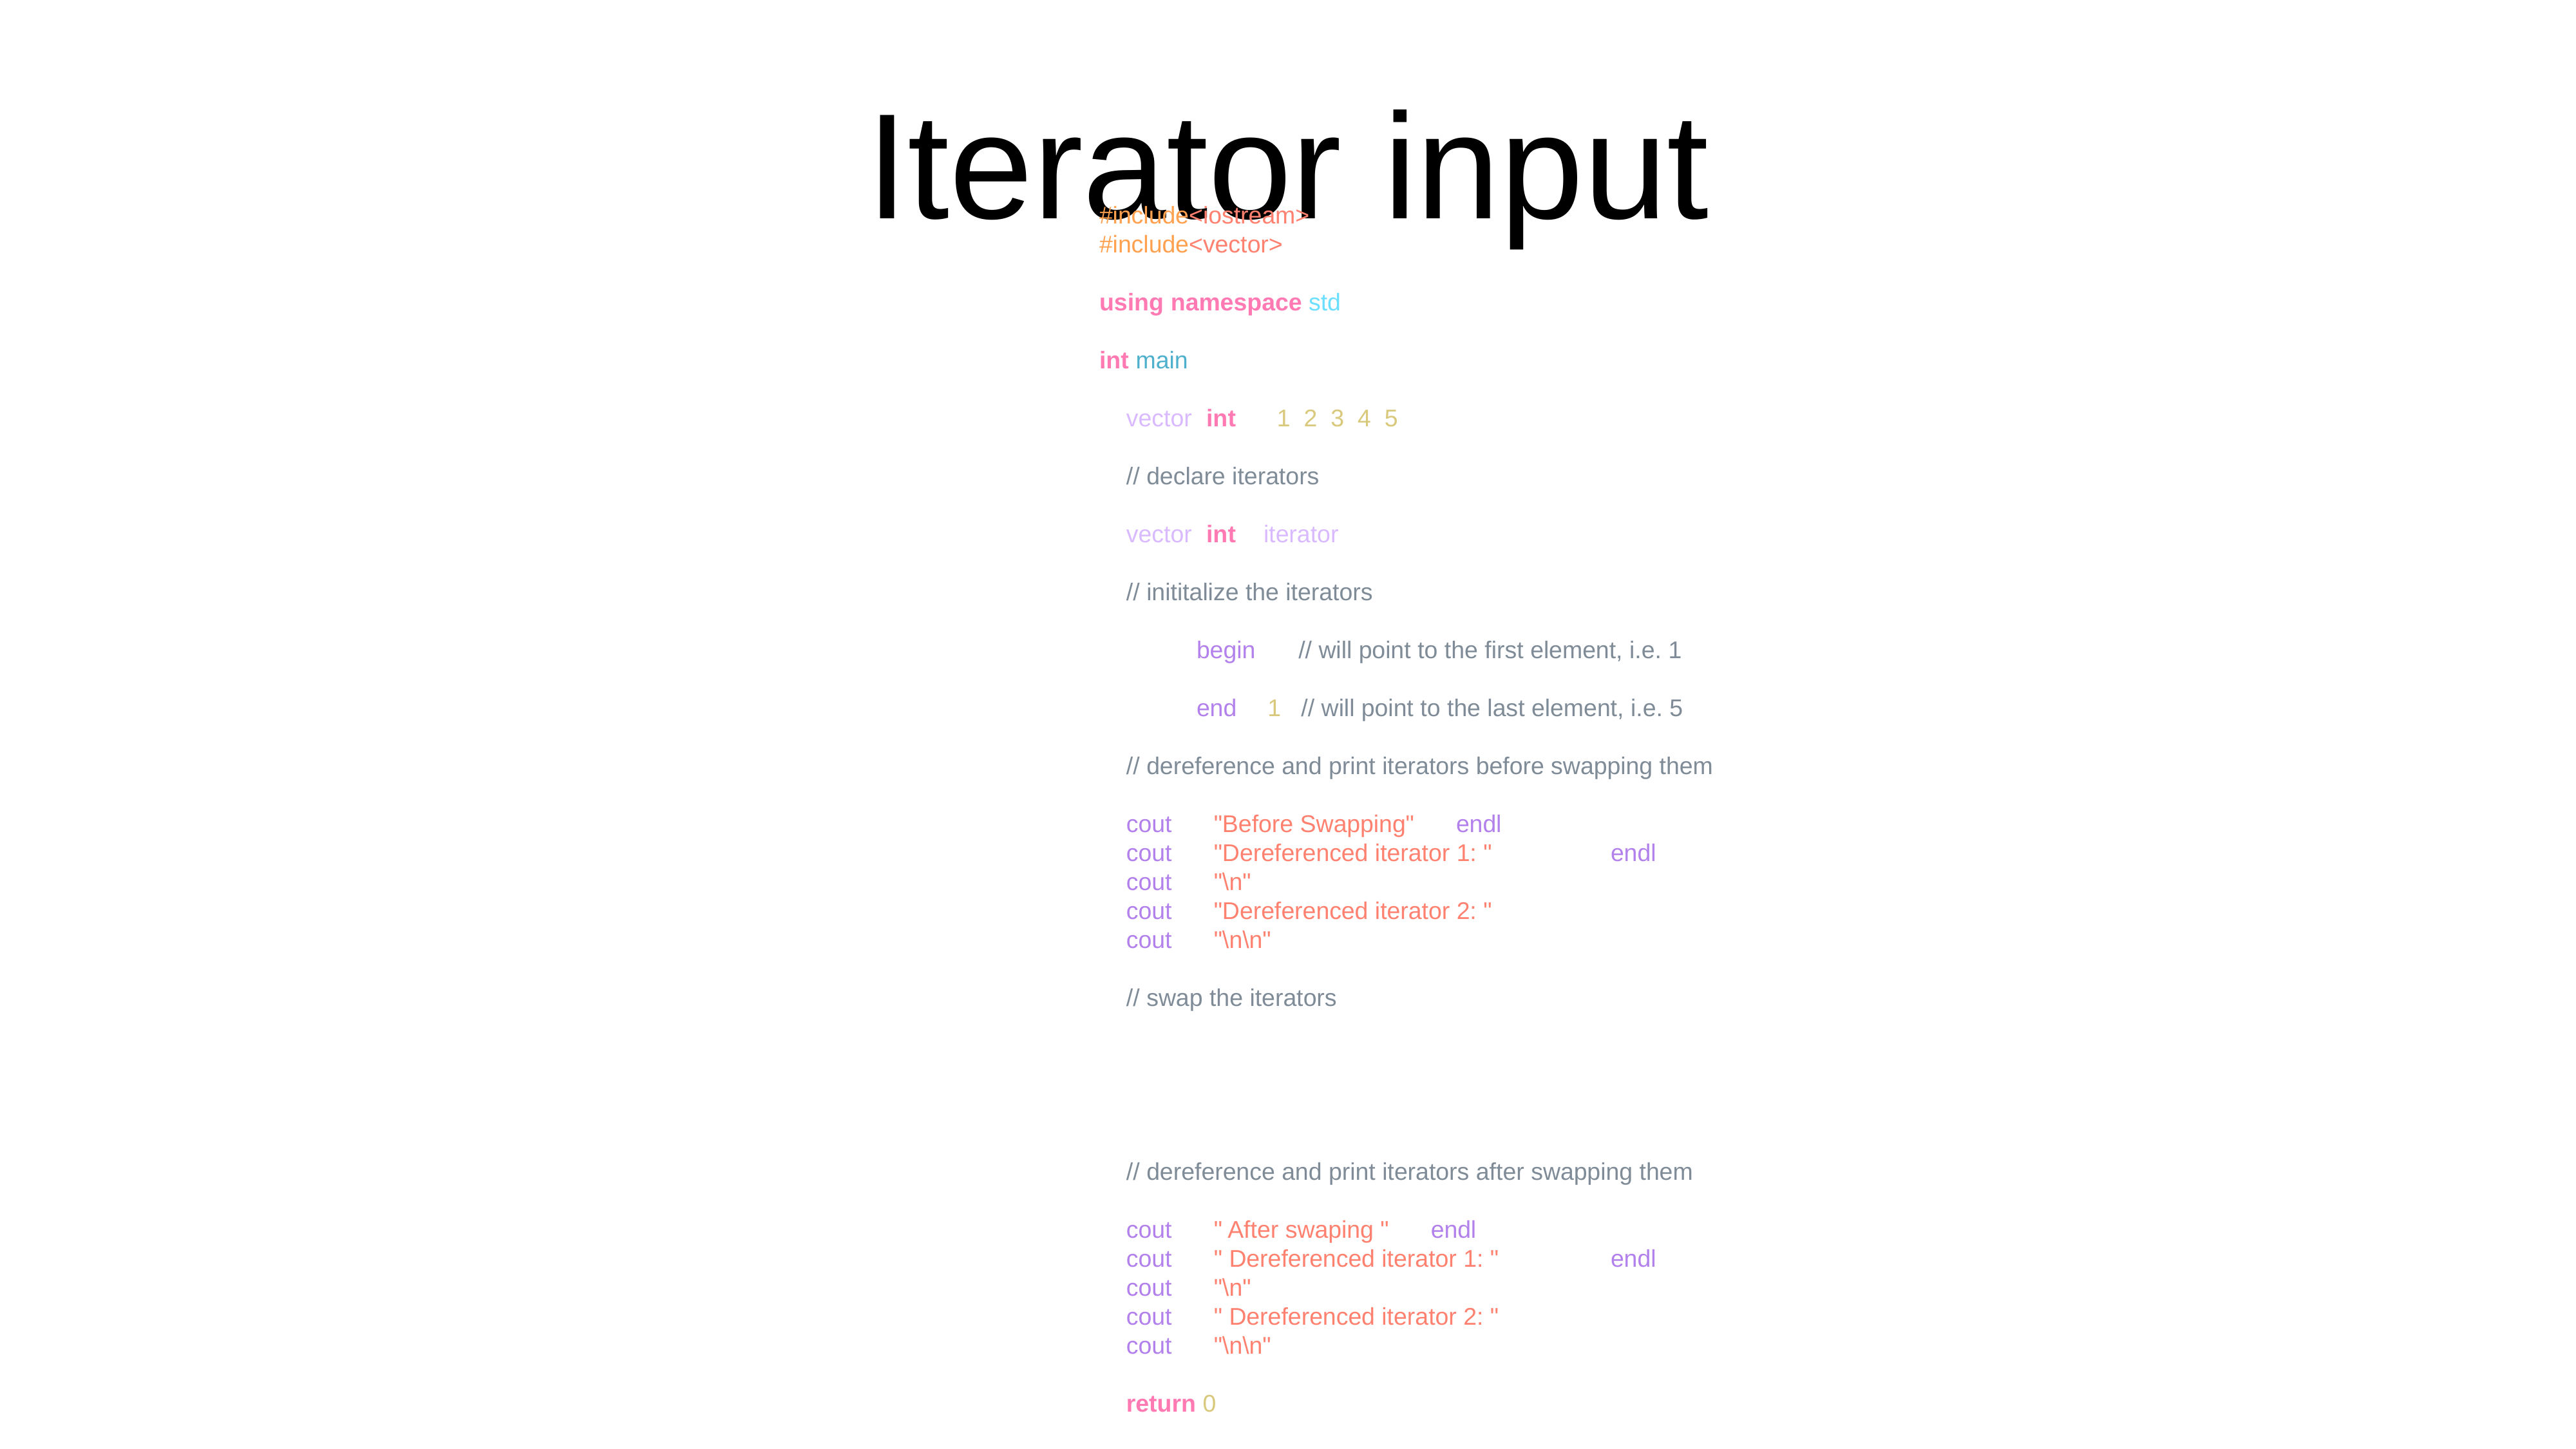

# Iterator input
#include<iostream>
#include<vector>

using namespace std;

int main()
{
    vector<int> v{1, 2, 3, 4, 5};

    // declare iterators

    vector<int>::iterator it1, it2, temp;

    // inititalize the iterators

    it1 = v.begin();   // will point to the first element, i.e. 1

    it2 = v.end() -1;  // will point to the last element, i.e. 5

    // dereference and print iterators before swapping them

    cout << "Before Swapping" << endl;
    cout << "Dereferenced iterator 1: " << *it1 << endl ;
    cout << "\n";
    cout << "Dereferenced iterator 2: "<< *it2;
    cout << "\n\n";

    // swap the iterators

    temp = it1;
            it1 = it2;
    it2 = temp;

    // dereference and print iterators after swapping them

    cout << " After swaping " << endl;
    cout << " Dereferenced iterator 1: "<< *it1 << endl ;
    cout << "\n";
    cout << " Dereferenced iterator 2: " << *it2;
    cout << "\n\n";

    return 0;

}